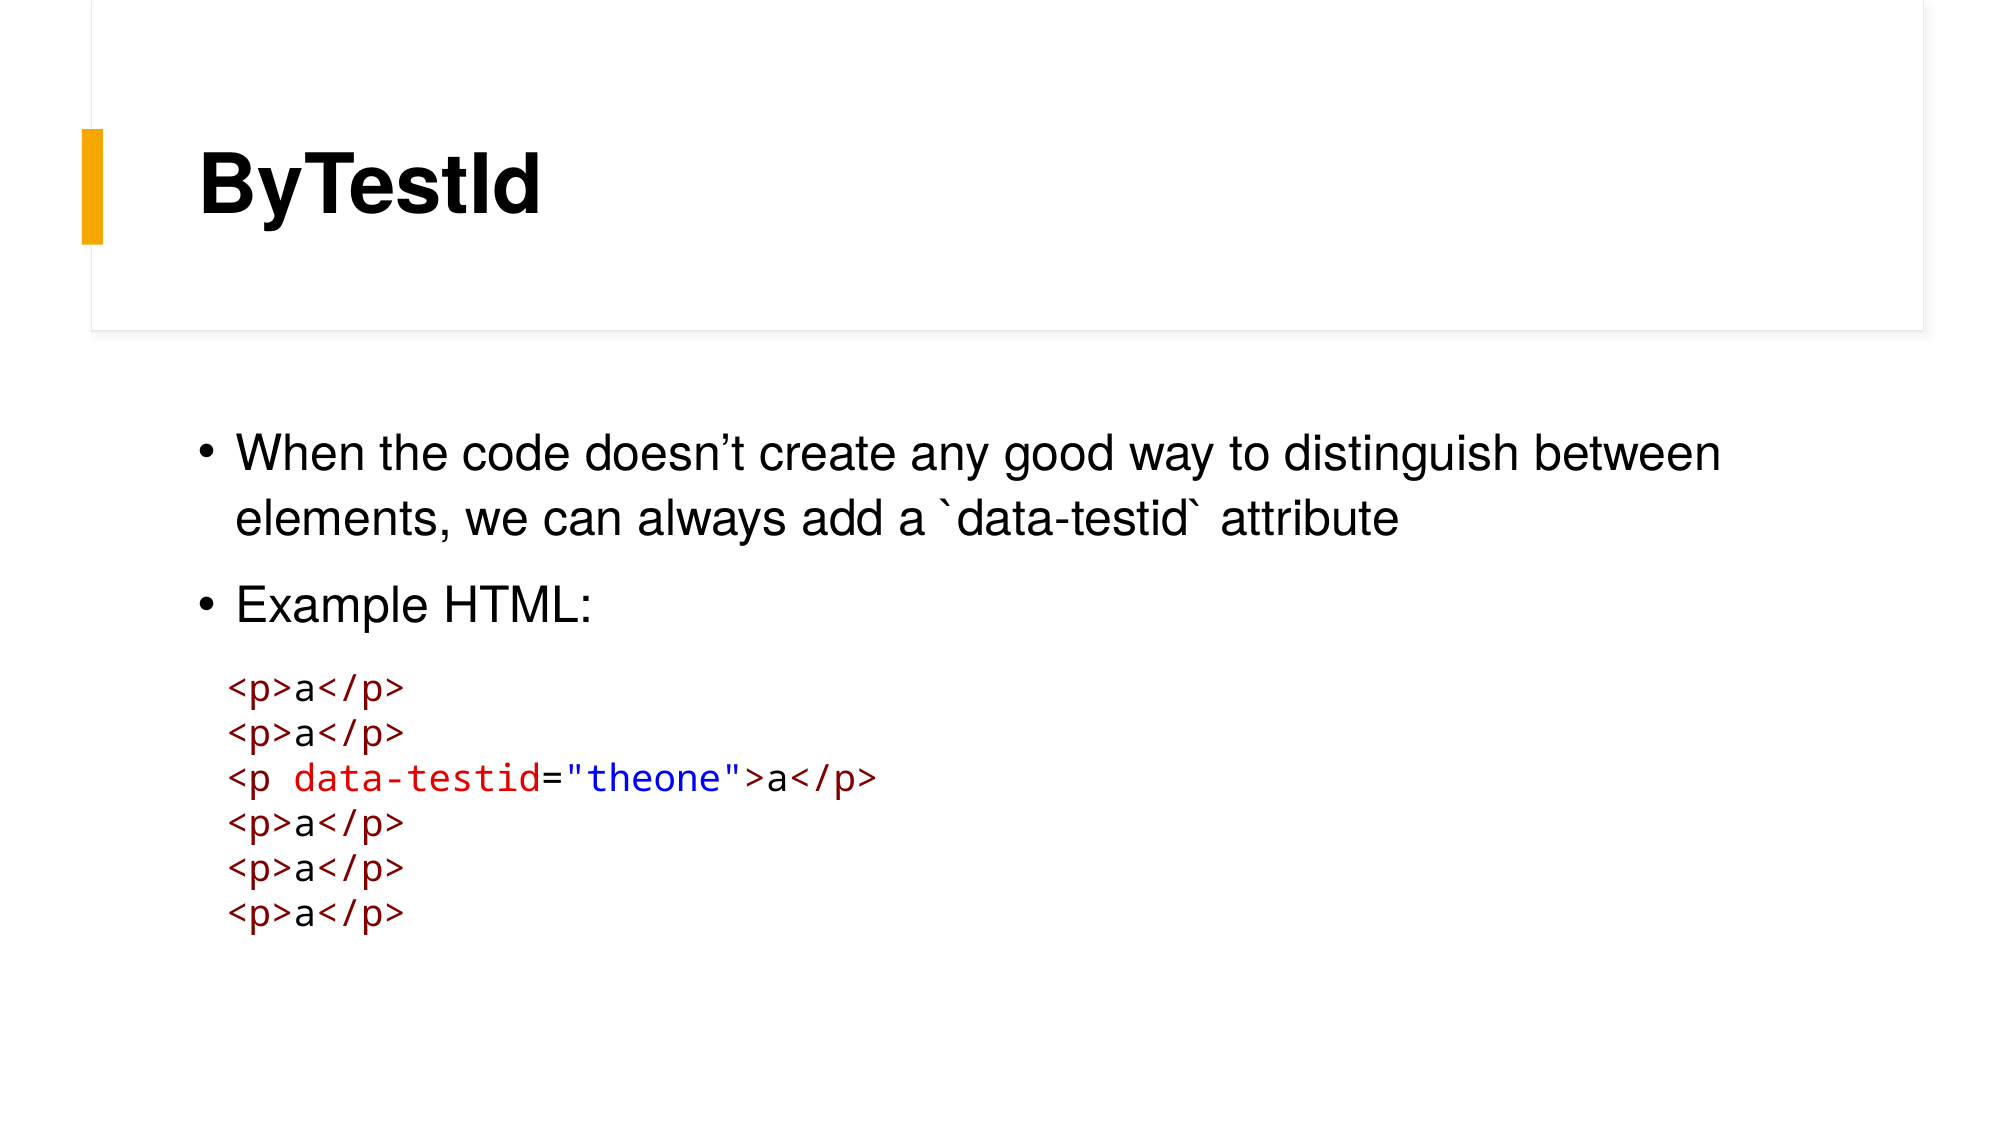

# ByTestId
When the code doesn’t create any good way to distinguish between elements, we can always add a `data-testid` attribute
Example HTML:

<p>a</p>
<p>a</p>
<p data-testid="theone">a</p>
<p>a</p>
<p>a</p>
<p>a</p>